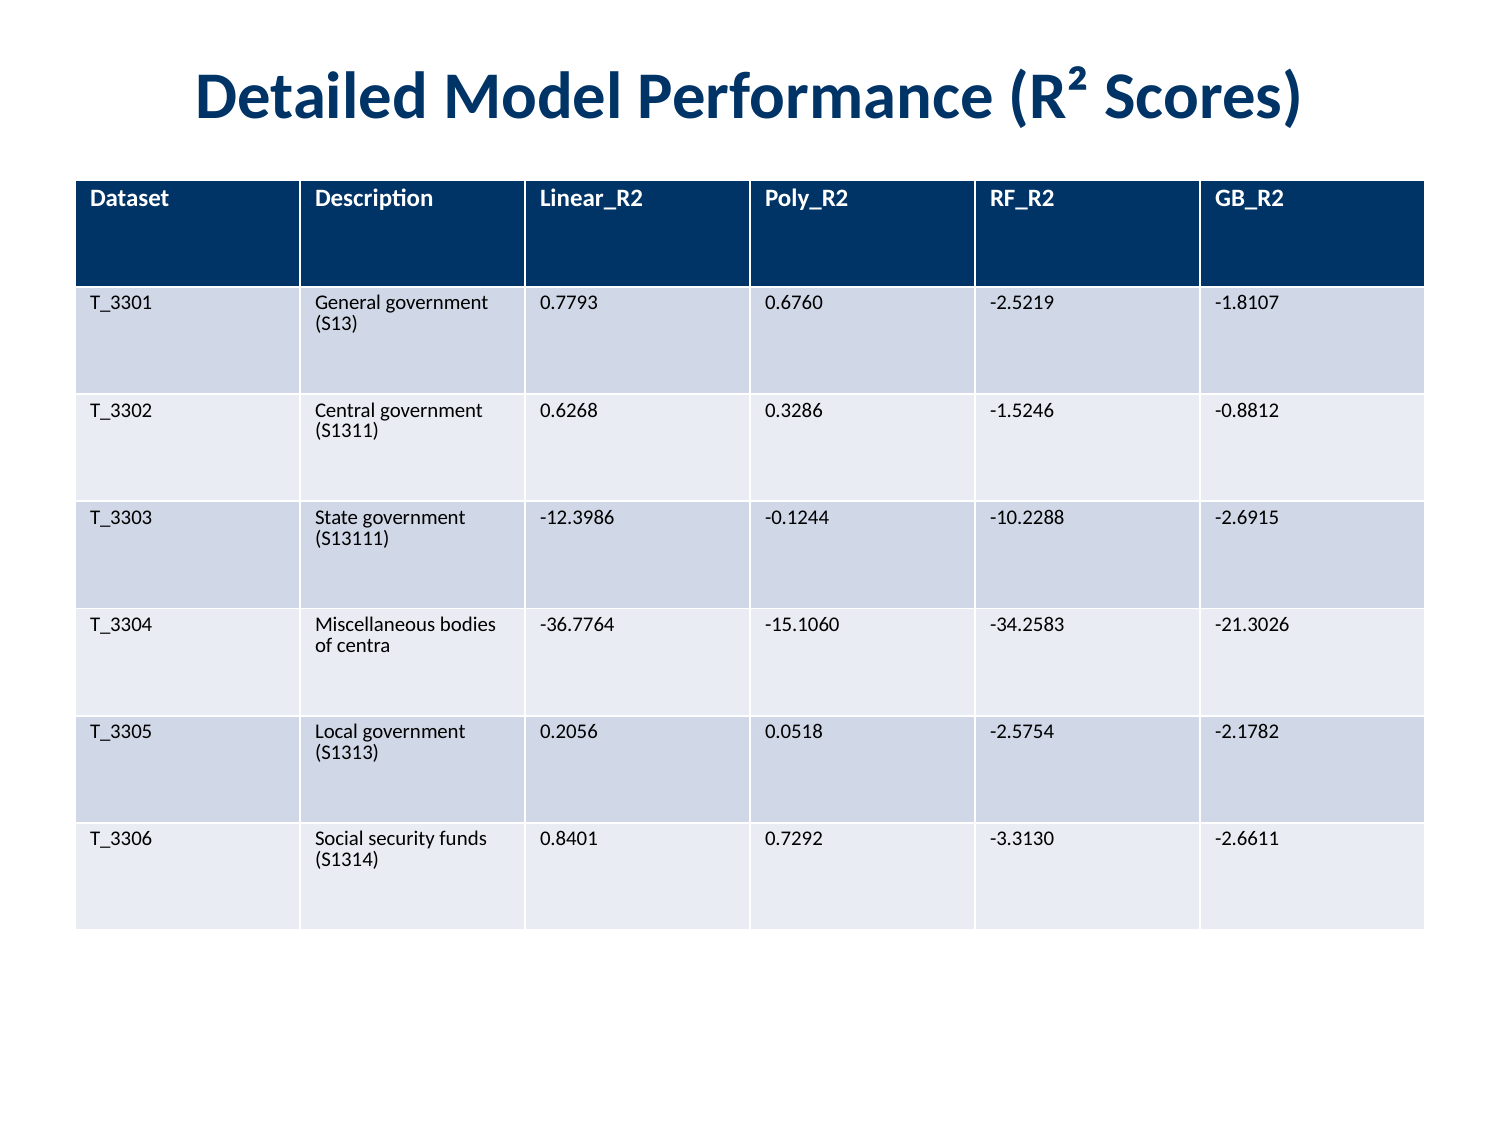

Detailed Model Performance (R² Scores)
#
| Dataset | Description | Linear\_R2 | Poly\_R2 | RF\_R2 | GB\_R2 |
| --- | --- | --- | --- | --- | --- |
| T\_3301 | General government (S13) | 0.7793 | 0.6760 | -2.5219 | -1.8107 |
| T\_3302 | Central government (S1311) | 0.6268 | 0.3286 | -1.5246 | -0.8812 |
| T\_3303 | State government (S13111) | -12.3986 | -0.1244 | -10.2288 | -2.6915 |
| T\_3304 | Miscellaneous bodies of centra | -36.7764 | -15.1060 | -34.2583 | -21.3026 |
| T\_3305 | Local government (S1313) | 0.2056 | 0.0518 | -2.5754 | -2.1782 |
| T\_3306 | Social security funds (S1314) | 0.8401 | 0.7292 | -3.3130 | -2.6611 |